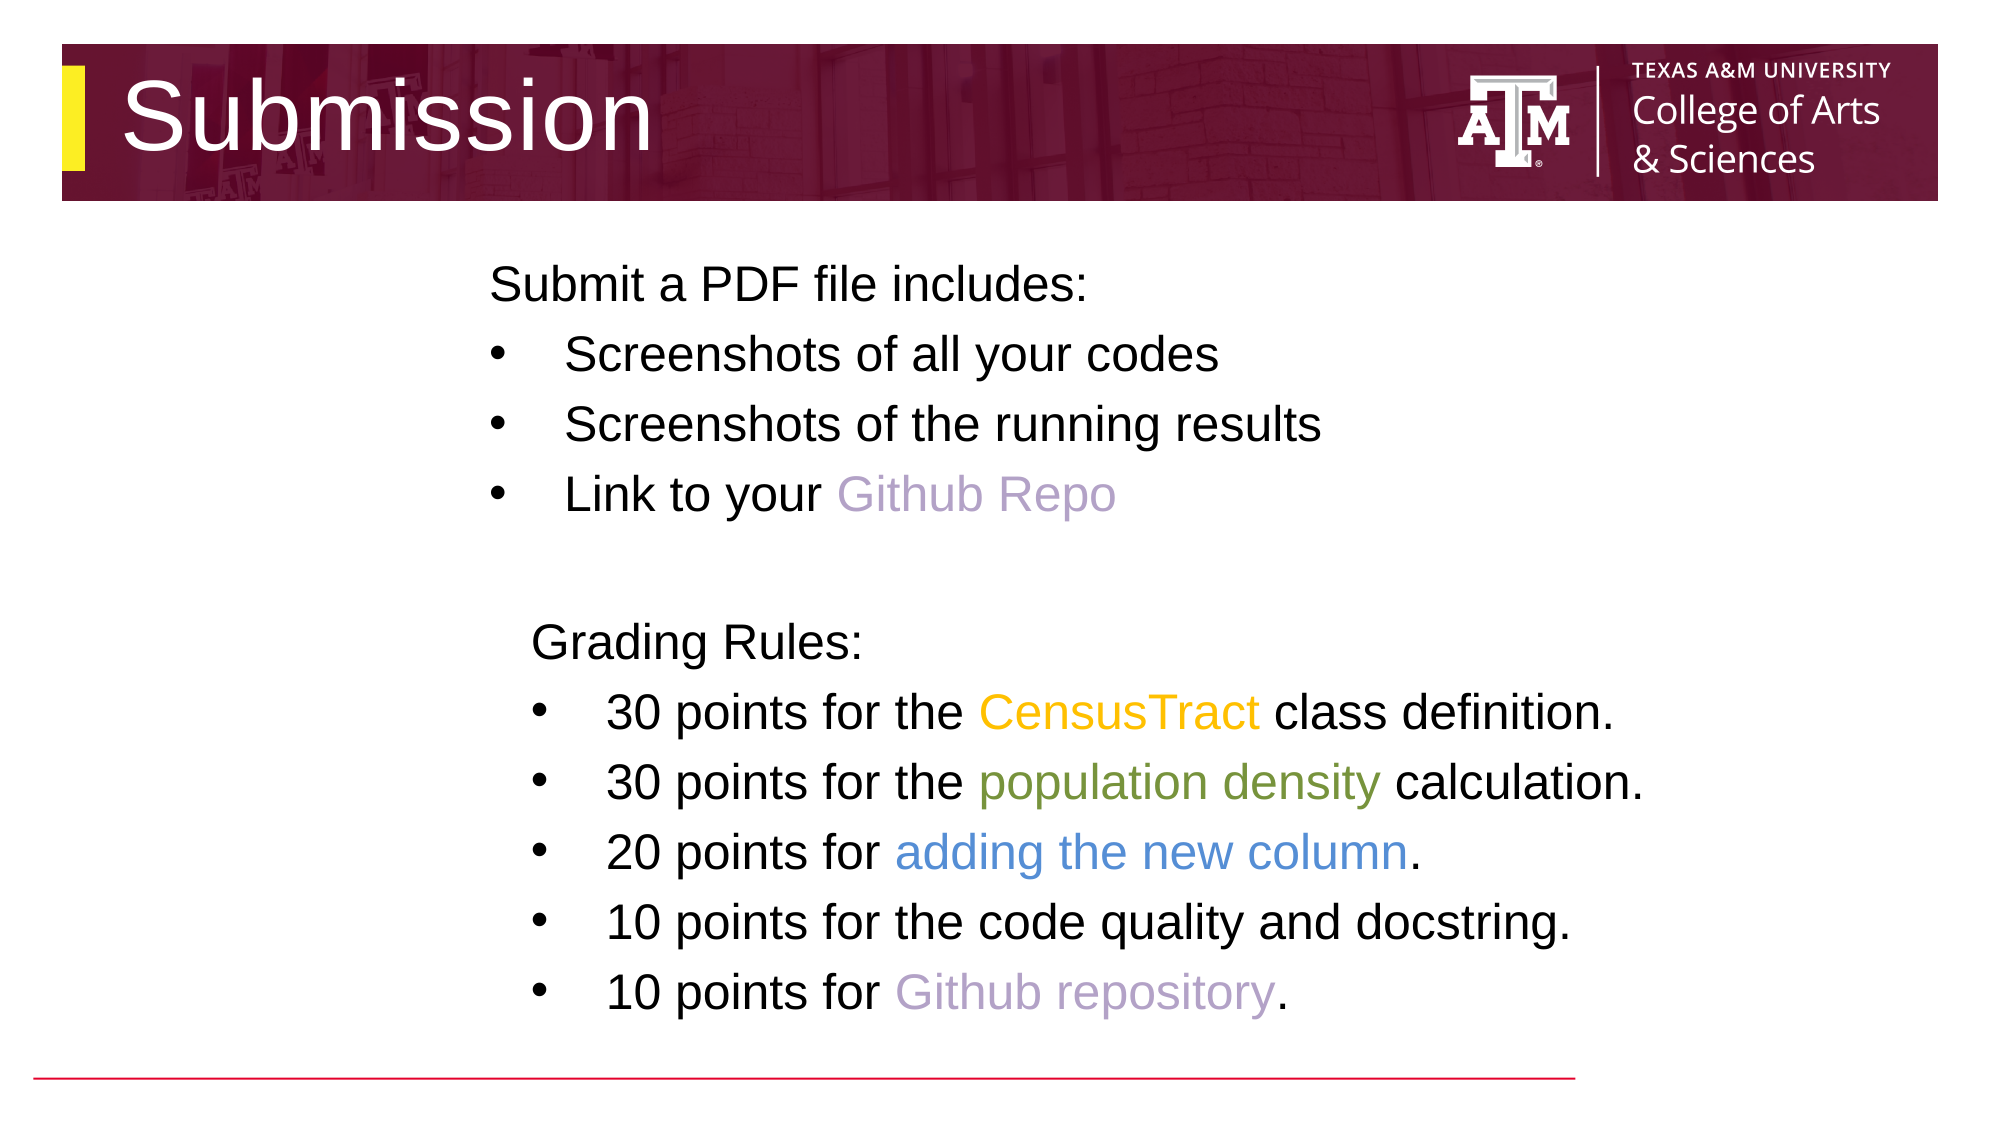

# Submission
Submit a PDF file includes:
Screenshots of all your codes
Screenshots of the running results
Link to your Github Repo
Grading Rules:
30 points for the CensusTract class definition.
30 points for the population density calculation.
20 points for adding the new column.
10 points for the code quality and docstring.
10 points for Github repository.